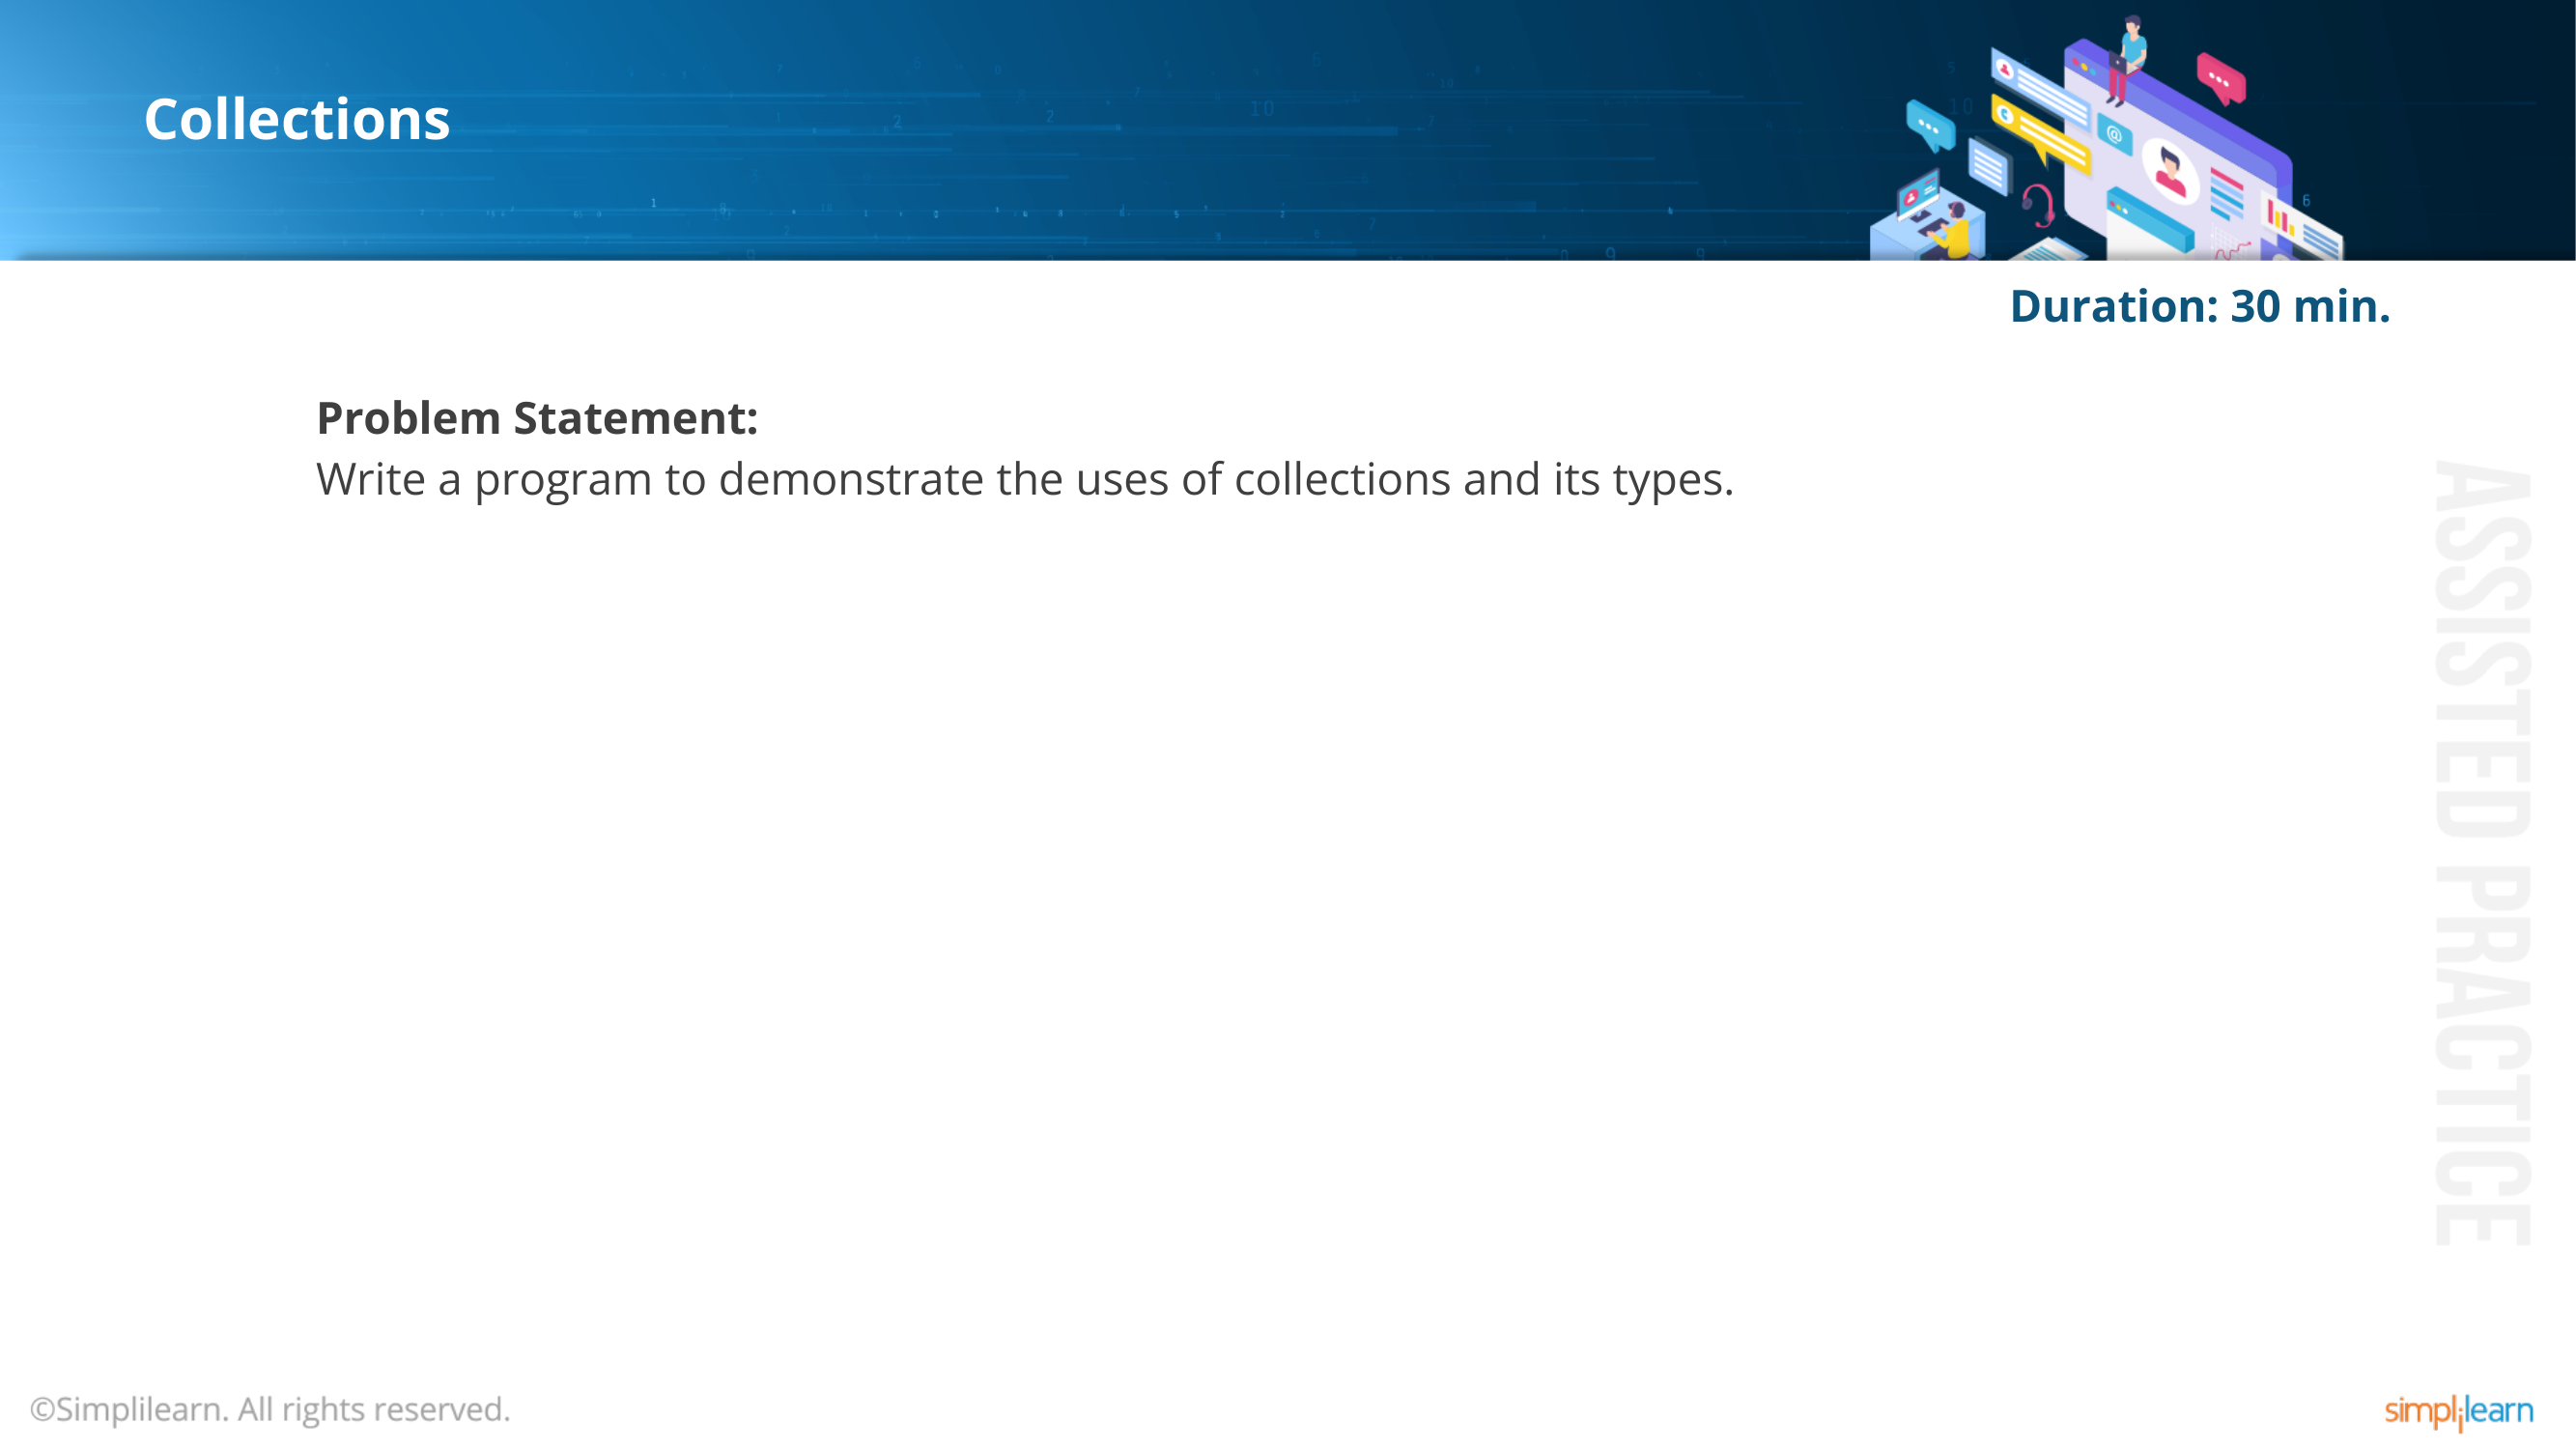

# Collections
Duration: 30 min.
Problem Statement:
Write a program to demonstrate the uses of collections and its types.